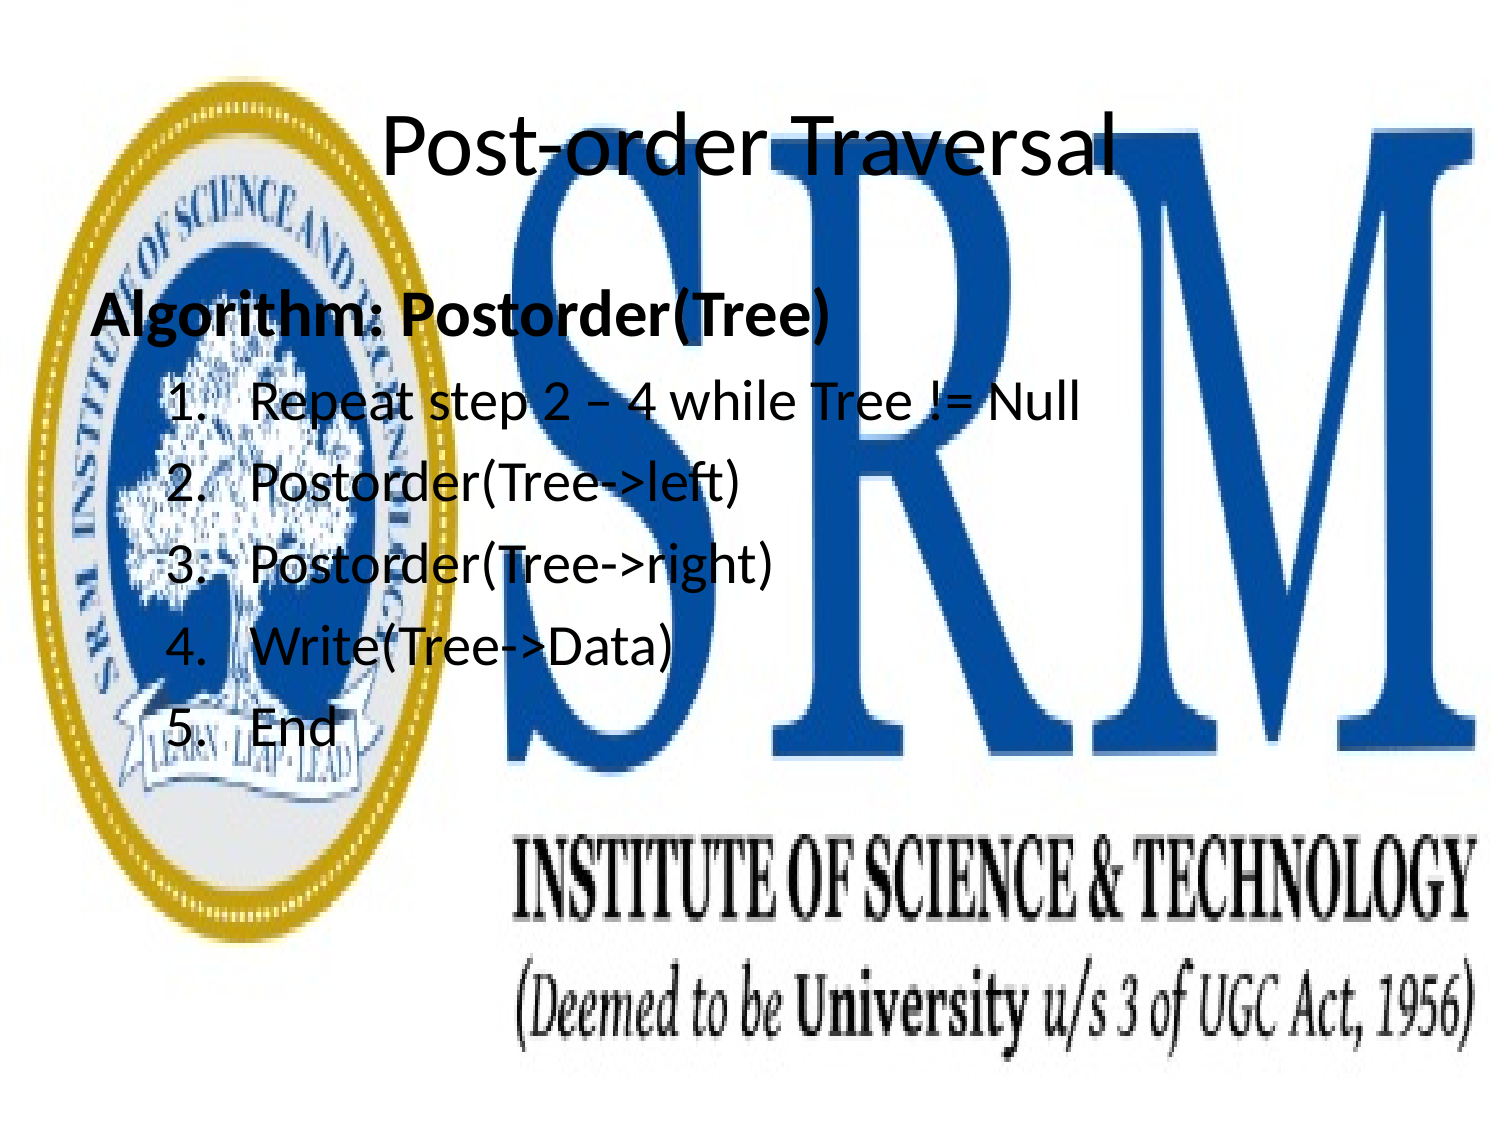

# Post-order Traversal
Algorithm: Postorder(Tree)
Repeat step 2 – 4 while Tree != Null
Postorder(Tree->left)
Postorder(Tree->right)
Write(Tree->Data)
End